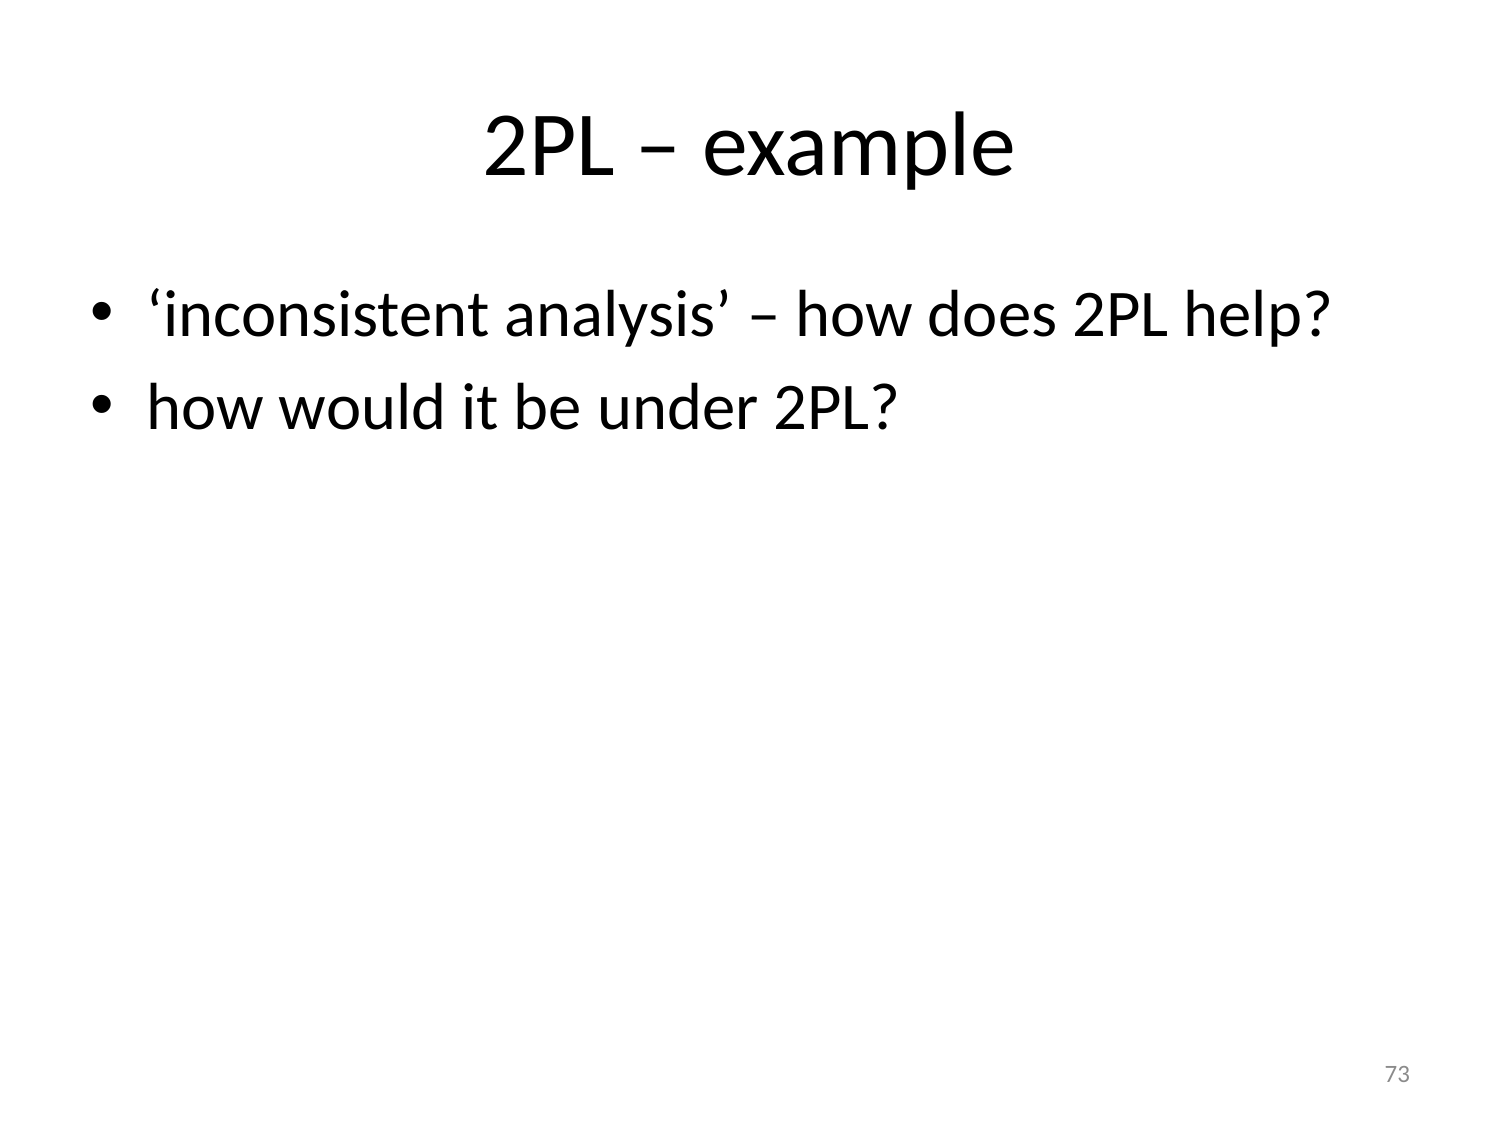

# 2PL – example
‘inconsistent analysis’ – how does 2PL help?
how would it be under 2PL?
73